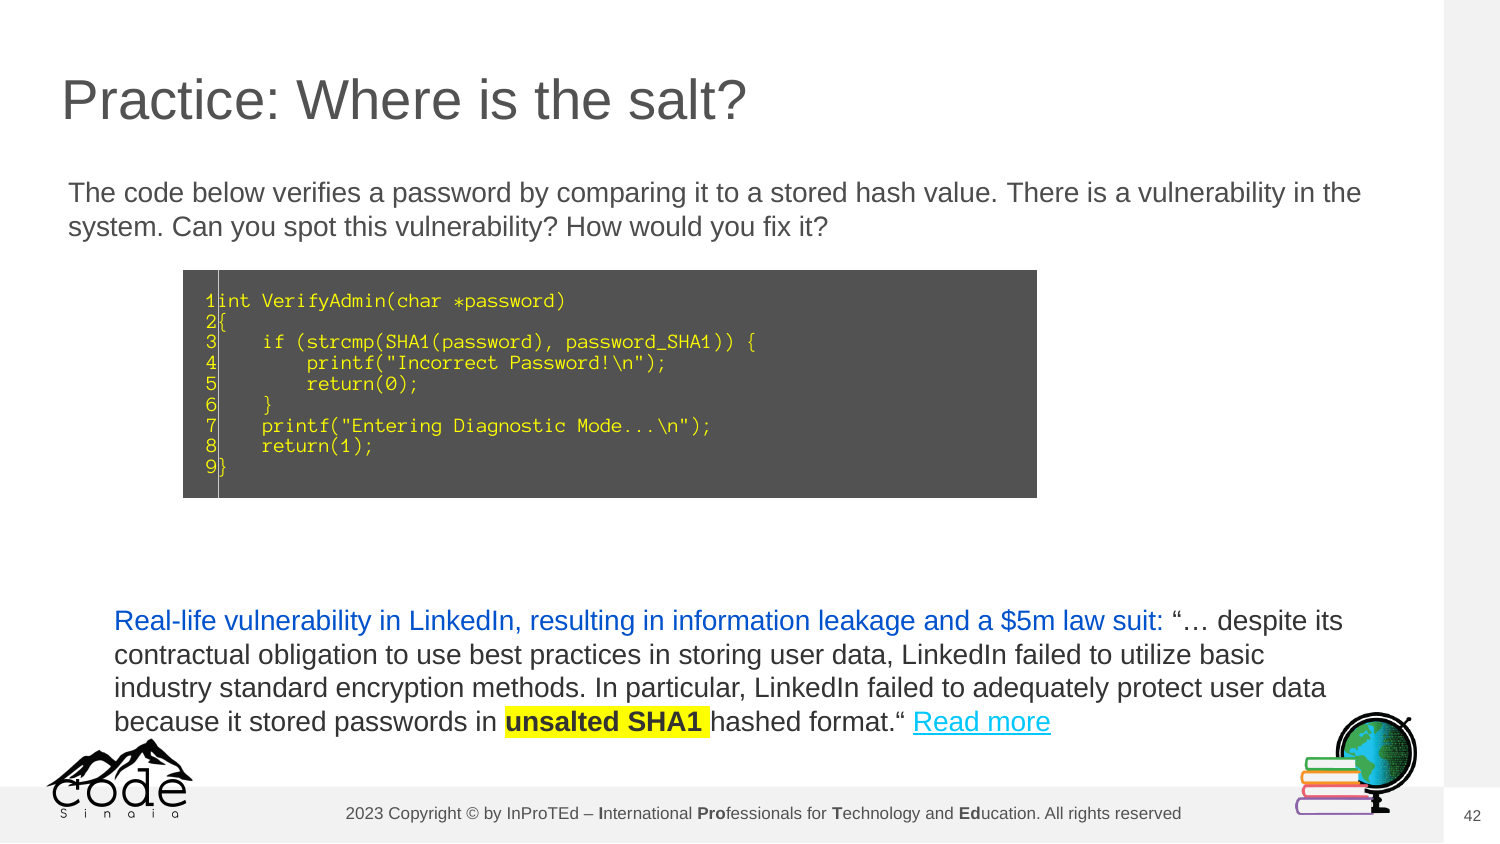

# Practice: Where is the salt?
The code below verifies a password by comparing it to a stored hash value. There is a vulnerability in the system. Can you spot this vulnerability? How would you fix it?
| 1 2 3 4 5 6 7 8 9 | int VerifyAdmin(char \*password) {     if (strcmp(SHA1(password), password\_SHA1)) {         printf("Incorrect Password!\n");         return(0);     }     printf("Entering Diagnostic Mode...\n");     return(1); } |
| --- | --- |
Real-life vulnerability in LinkedIn, resulting in information leakage and a $5m law suit: “… despite its contractual obligation to use best practices in storing user data, LinkedIn failed to utilize basic industry standard encryption methods. In particular, LinkedIn failed to adequately protect user data because it stored passwords in unsalted SHA1 hashed format.“ Read more